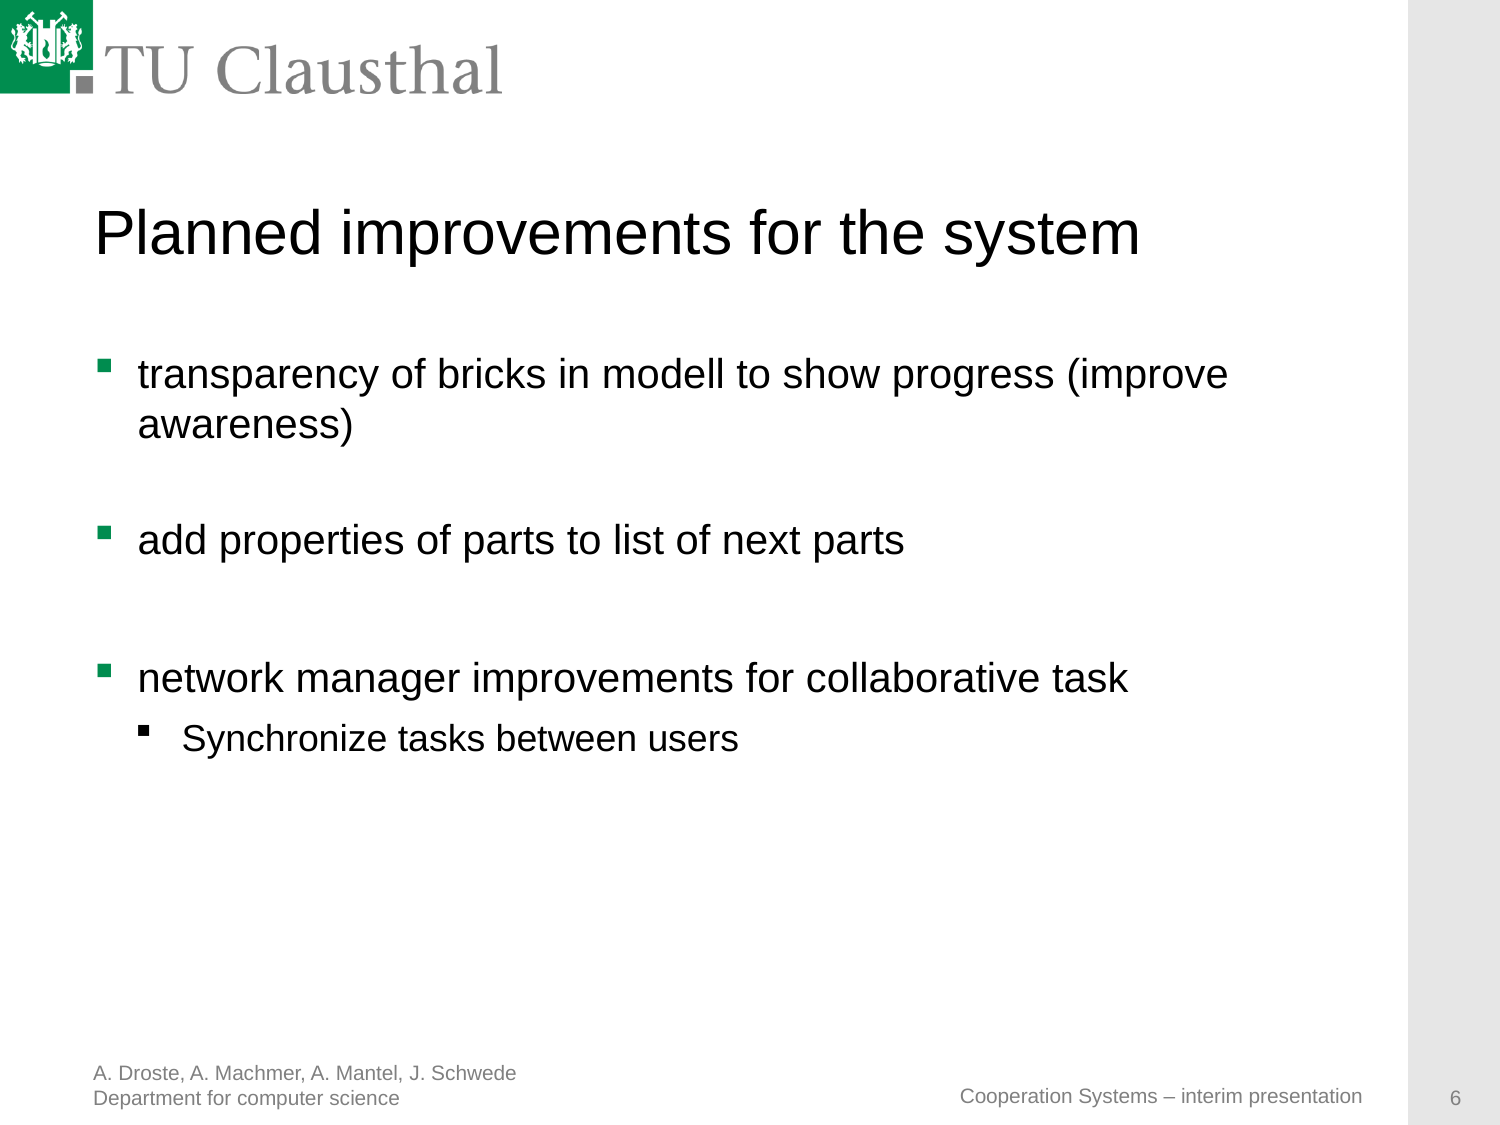

# Planned improvements for the system

transparency of bricks in modell to show progress (improve awareness)

add properties of parts to list of next parts

network manager improvements for collaborative task
Synchronize tasks between users